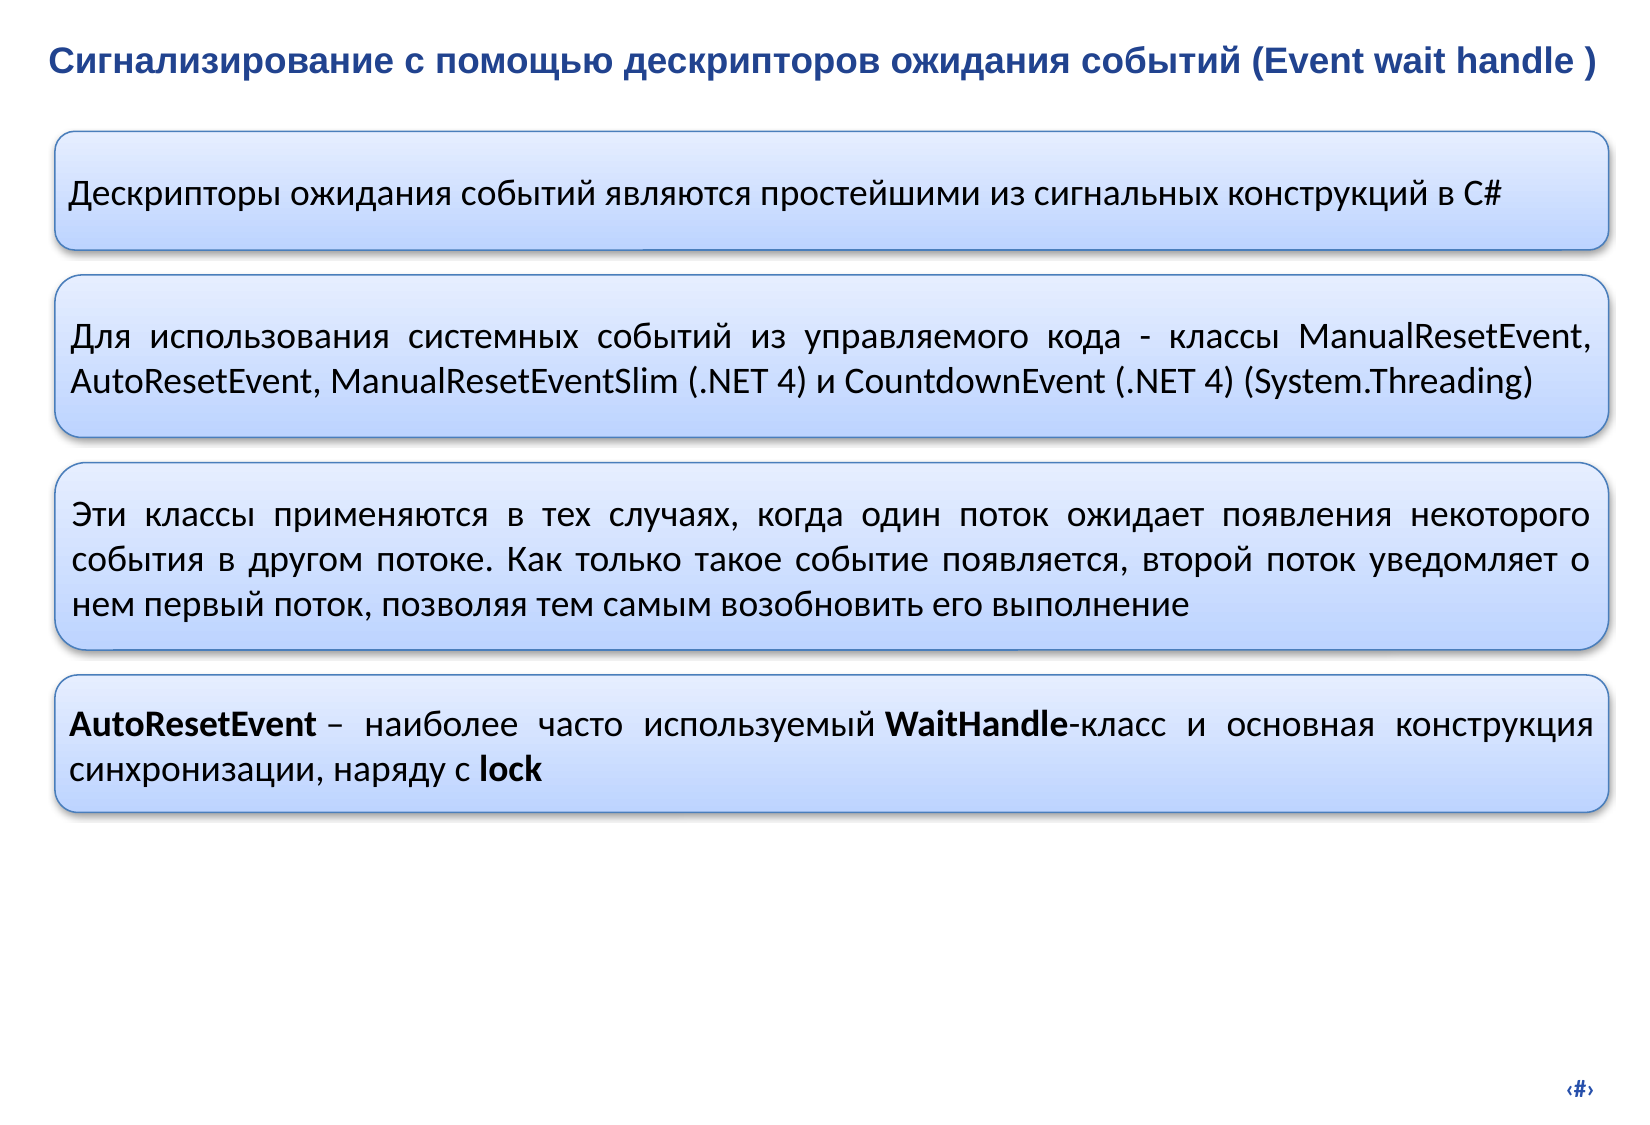

# Сигнализирование с помощью дескрипторов ожидания событий (Event wait handle )

Дескрипторы ожидания событий являются простейшими из сигнальных конструкций в C#

Для использования системных событий из управляемого кода - классы ManualResetEvent, AutoResetEvent, ManualResetEventSlim (.NET 4) и CountdownEvent (.NET 4) (System.Threading)

Эти классы применяются в тех случаях, когда один поток ожидает появления некоторого события в другом потоке. Как только такое событие появляется, второй поток уведомляет о нем первый поток, позволяя тем самым возобновить его выполнение

AutoResetEvent – наиболее часто используемый WaitHandle-класс и основная конструкция синхронизации, наряду с lock